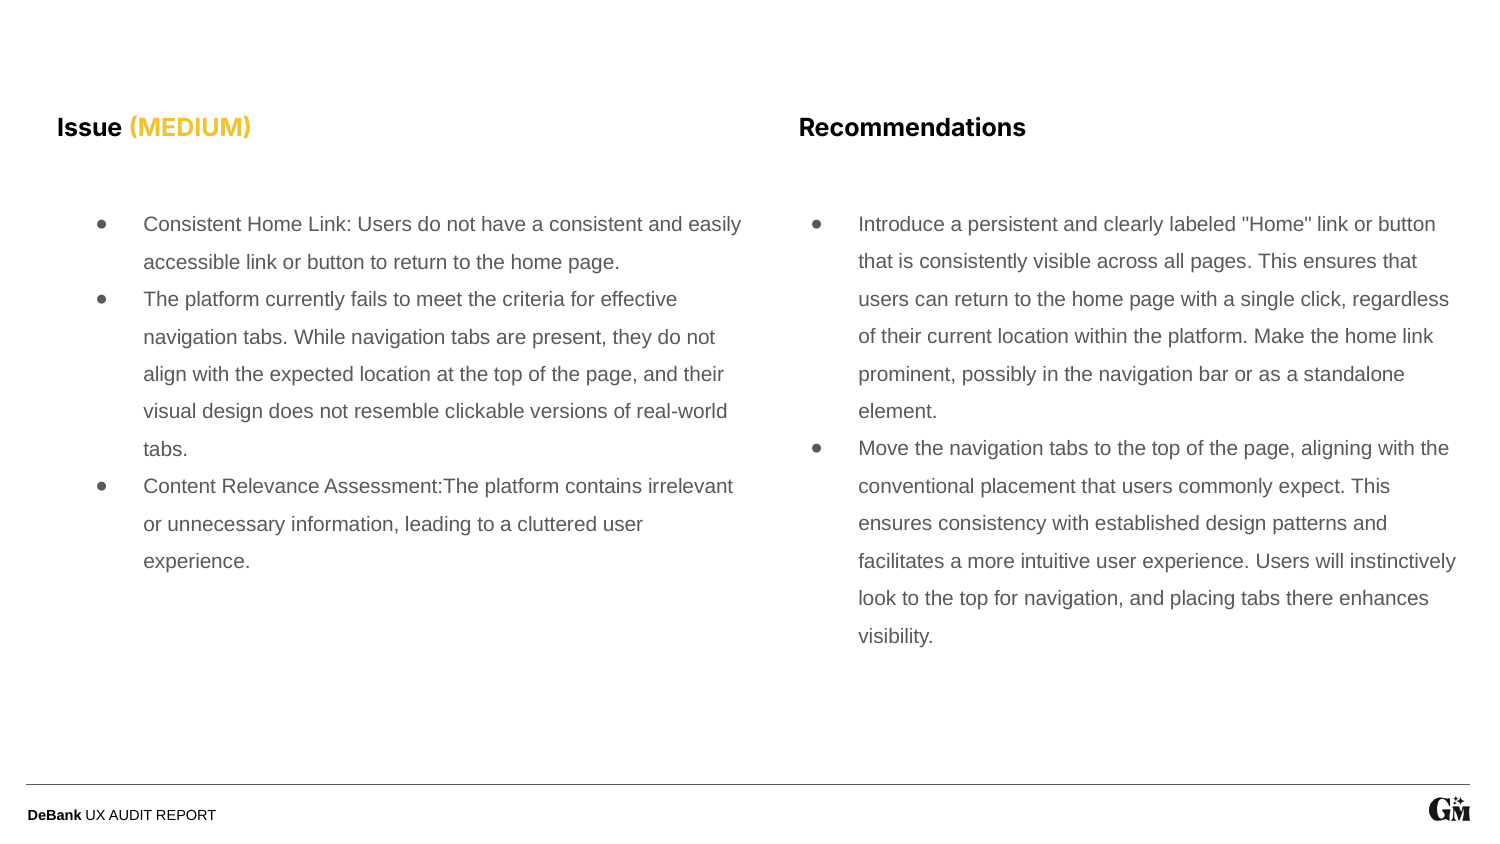

Recommendations
Issue (MEDIUM)
Introduce a persistent and clearly labeled "Home" link or button that is consistently visible across all pages. This ensures that users can return to the home page with a single click, regardless of their current location within the platform. Make the home link prominent, possibly in the navigation bar or as a standalone element.
Move the navigation tabs to the top of the page, aligning with the conventional placement that users commonly expect. This ensures consistency with established design patterns and facilitates a more intuitive user experience. Users will instinctively look to the top for navigation, and placing tabs there enhances visibility.
Consistent Home Link: Users do not have a consistent and easily accessible link or button to return to the home page.
The platform currently fails to meet the criteria for effective navigation tabs. While navigation tabs are present, they do not align with the expected location at the top of the page, and their visual design does not resemble clickable versions of real-world tabs.
Content Relevance Assessment:The platform contains irrelevant or unnecessary information, leading to a cluttered user experience.